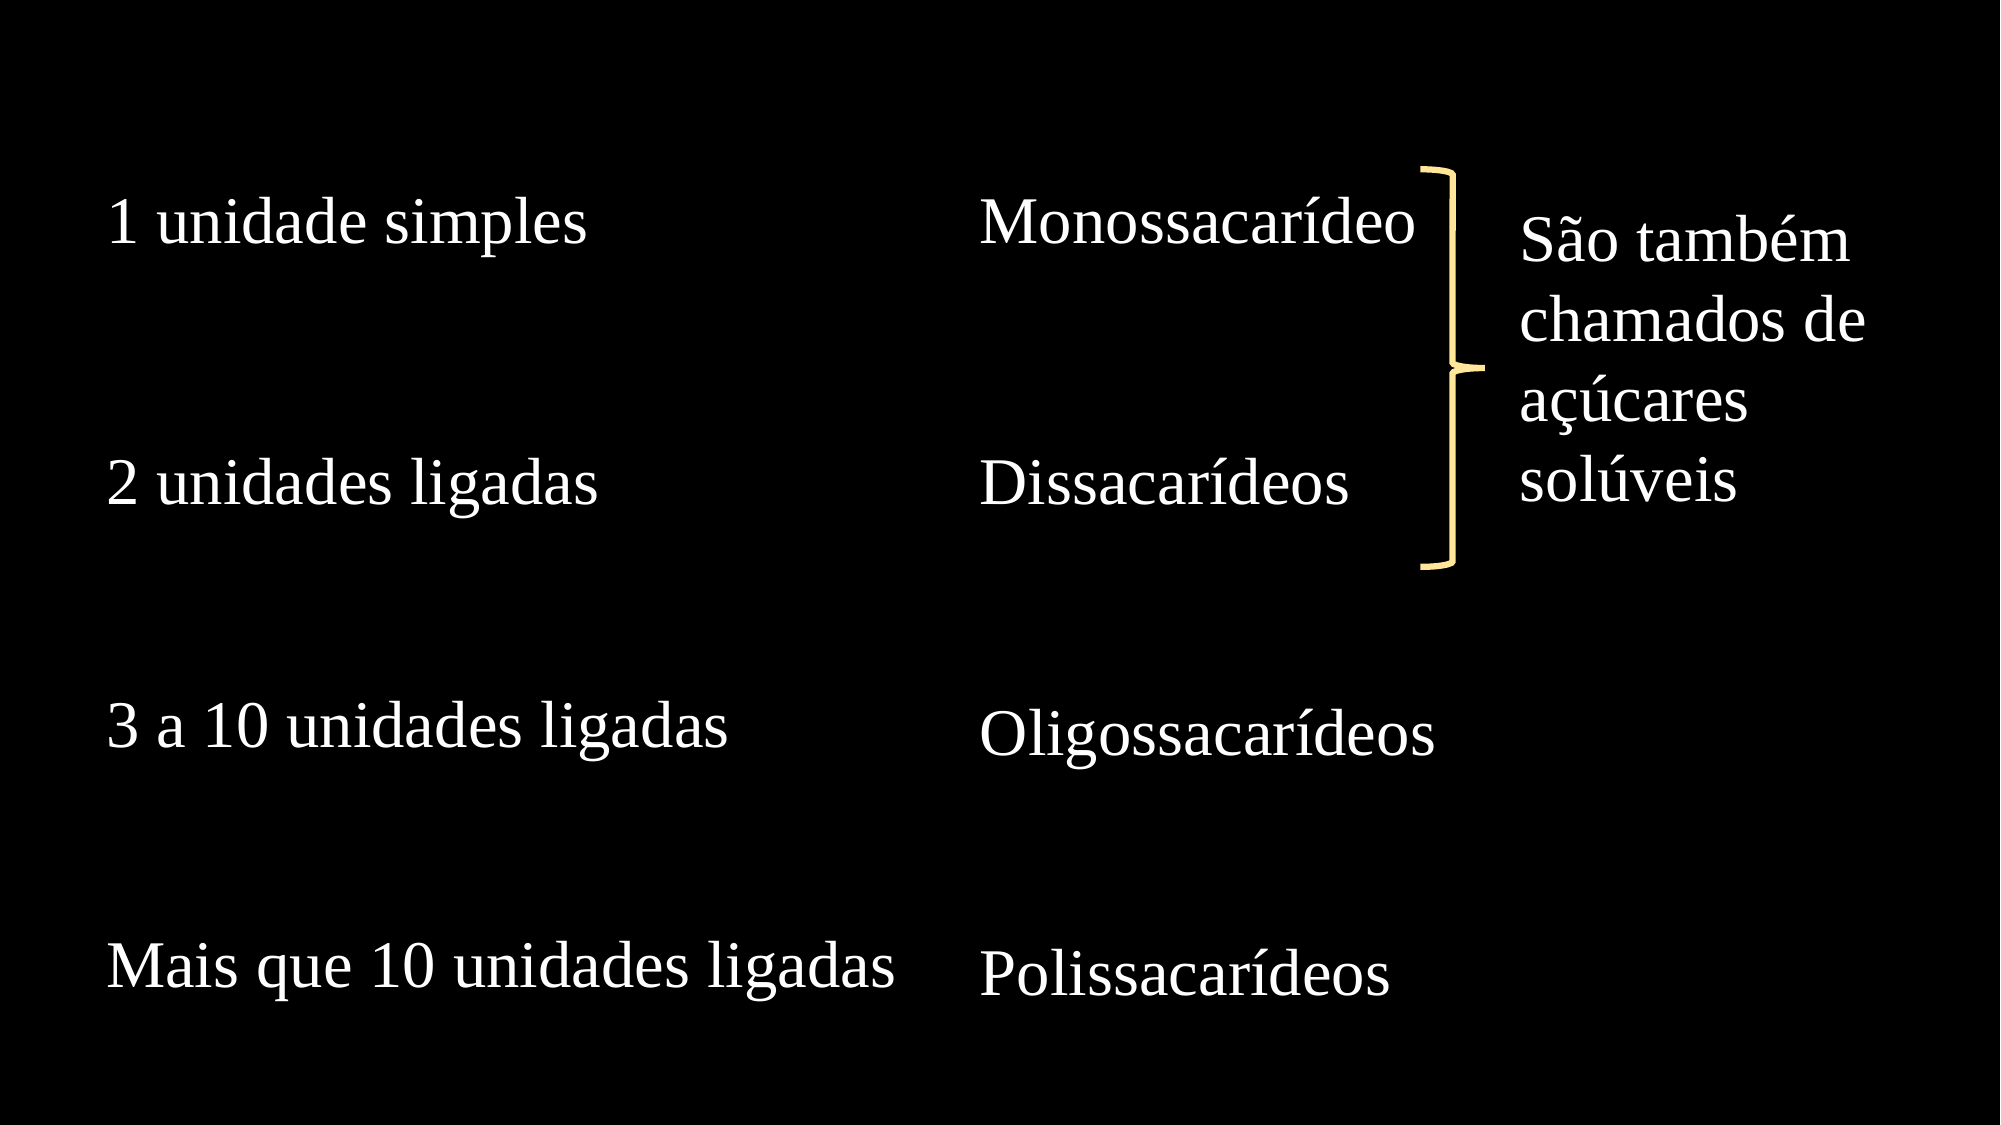

1 unidade simples

Monossacarídeo
São também chamados de açúcares solúveis
2 unidades ligadas
Dissacarídeos
3 a 10 unidades ligadas
Oligossacarídeos
Mais que 10 unidades ligadas
Polissacarídeos